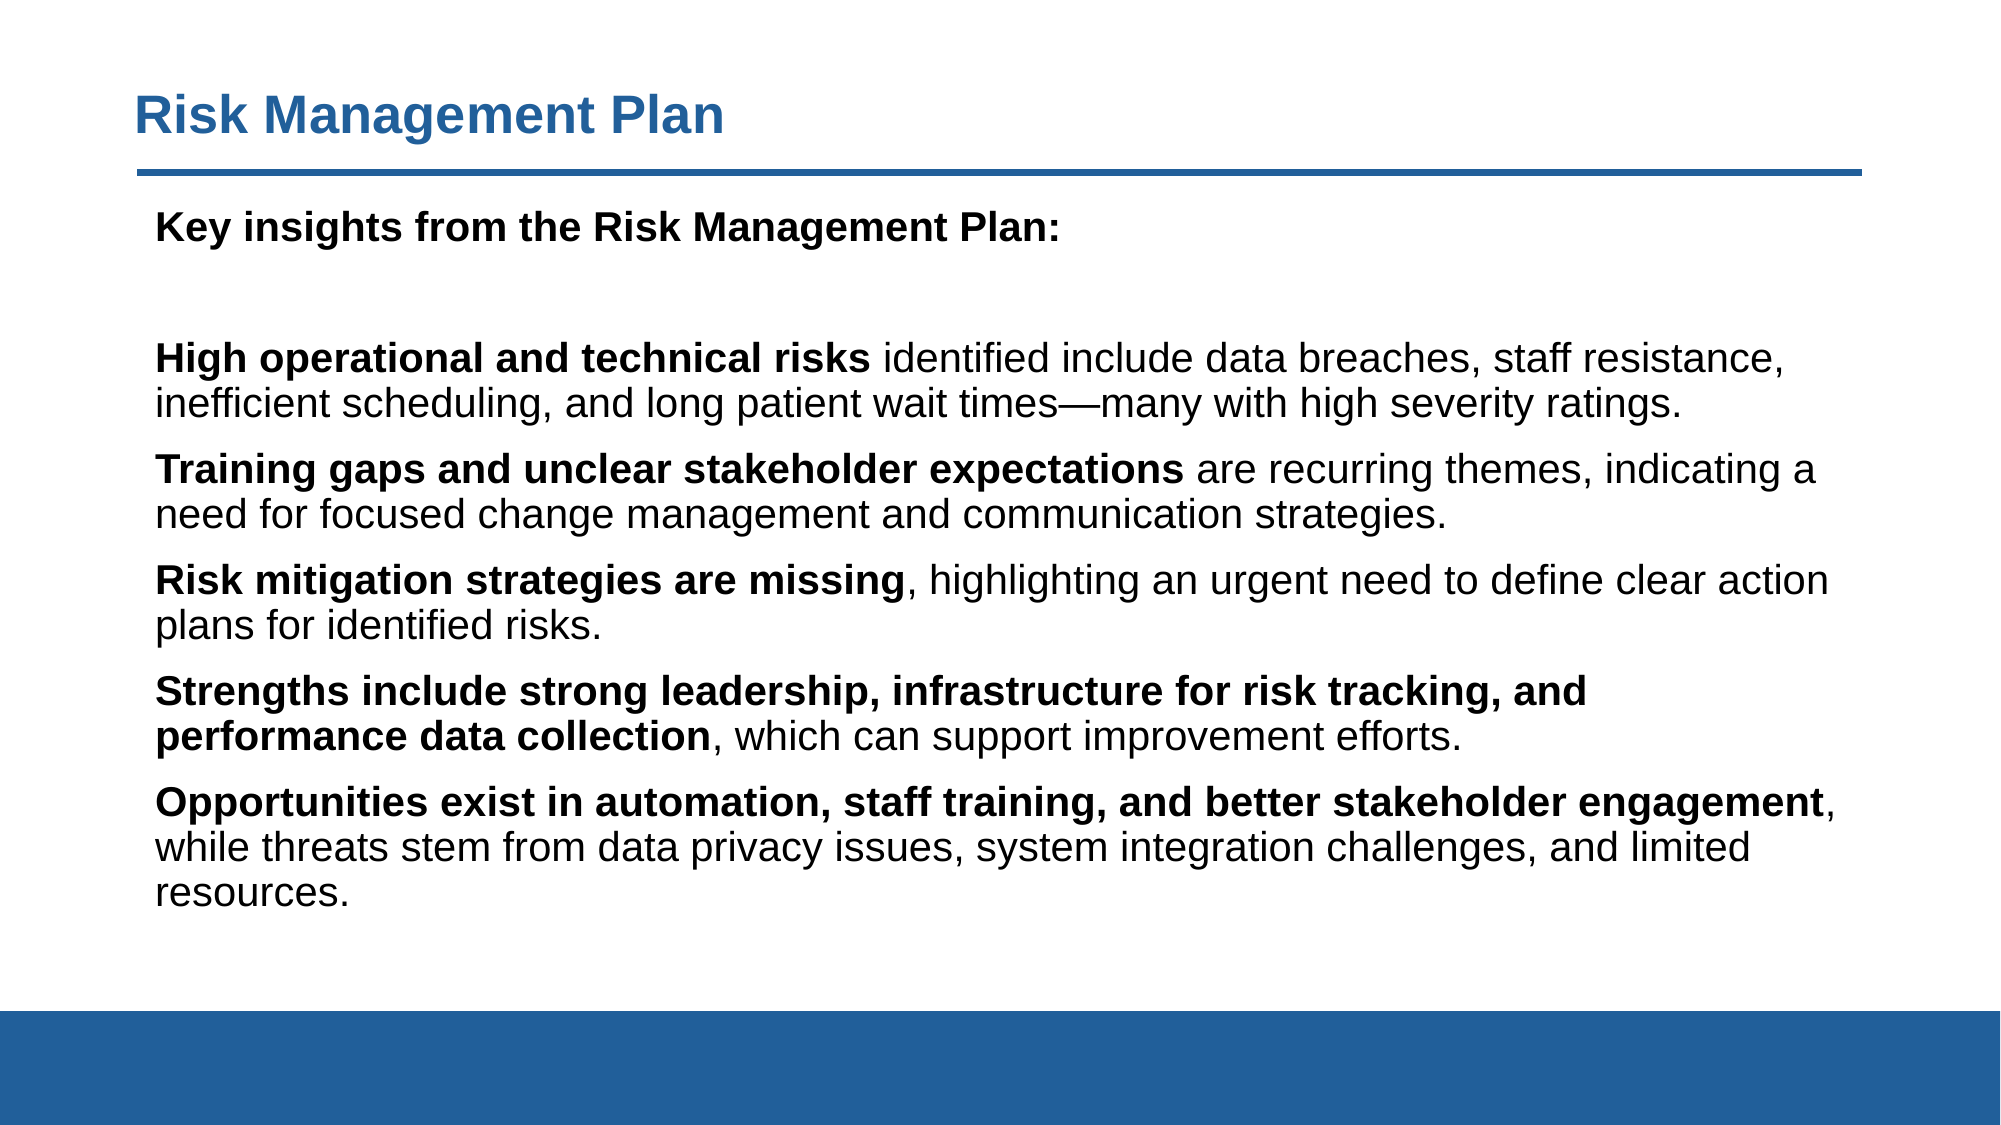

# Risk Management Plan
Key insights from the Risk Management Plan:

High operational and technical risks identified include data breaches, staff resistance, inefficient scheduling, and long patient wait times—many with high severity ratings.
Training gaps and unclear stakeholder expectations are recurring themes, indicating a need for focused change management and communication strategies.
Risk mitigation strategies are missing, highlighting an urgent need to define clear action plans for identified risks.
Strengths include strong leadership, infrastructure for risk tracking, and performance data collection, which can support improvement efforts.
Opportunities exist in automation, staff training, and better stakeholder engagement, while threats stem from data privacy issues, system integration challenges, and limited resources.